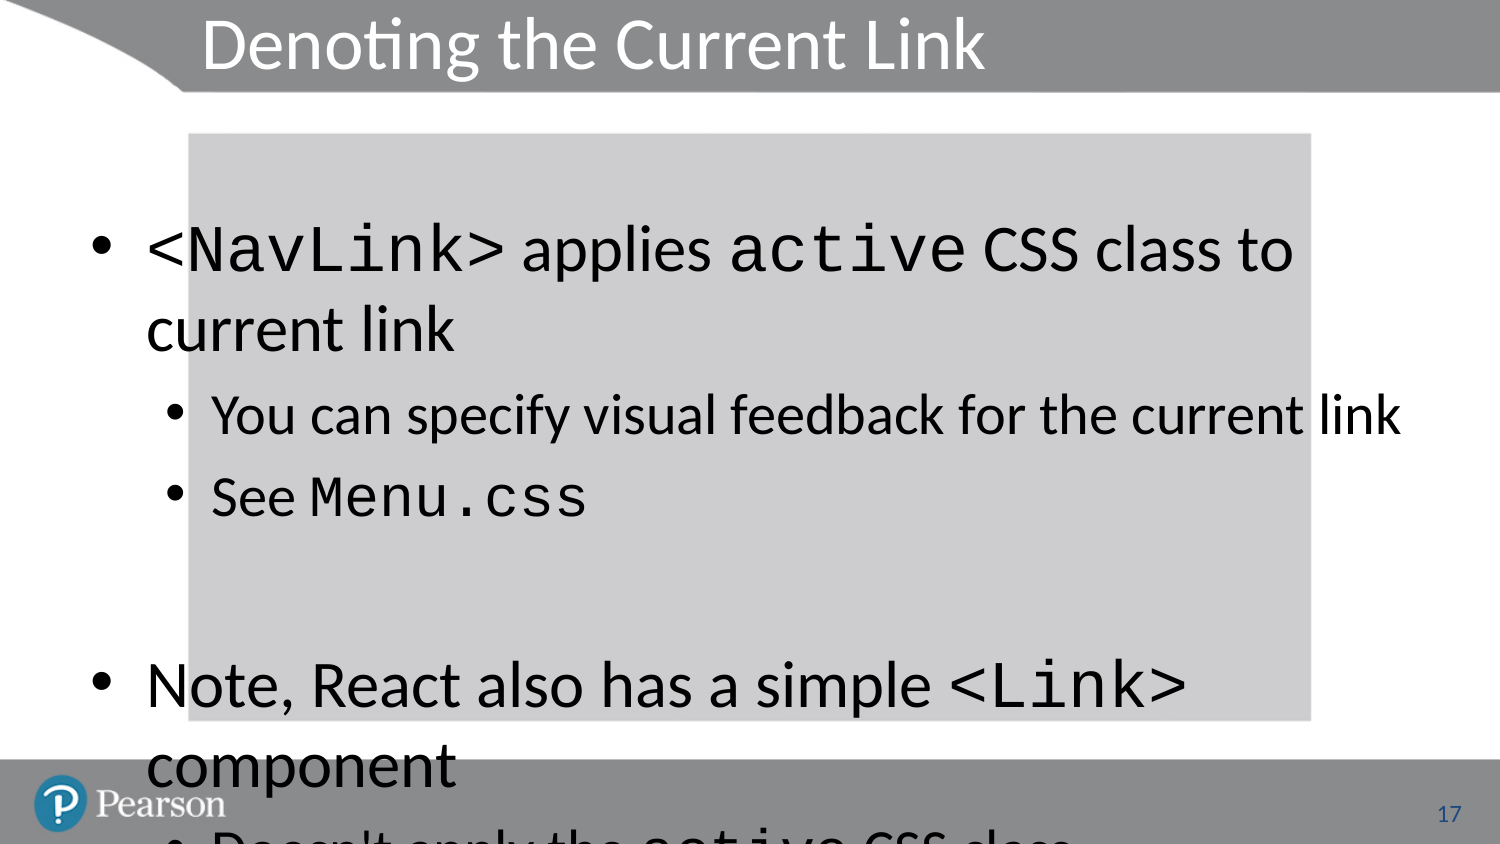

# Denoting the Current Link
<NavLink> applies active CSS class to current link
You can specify visual feedback for the current link
See Menu.css

Note, React also has a simple <Link> component
Doesn't apply the active CSS class
17